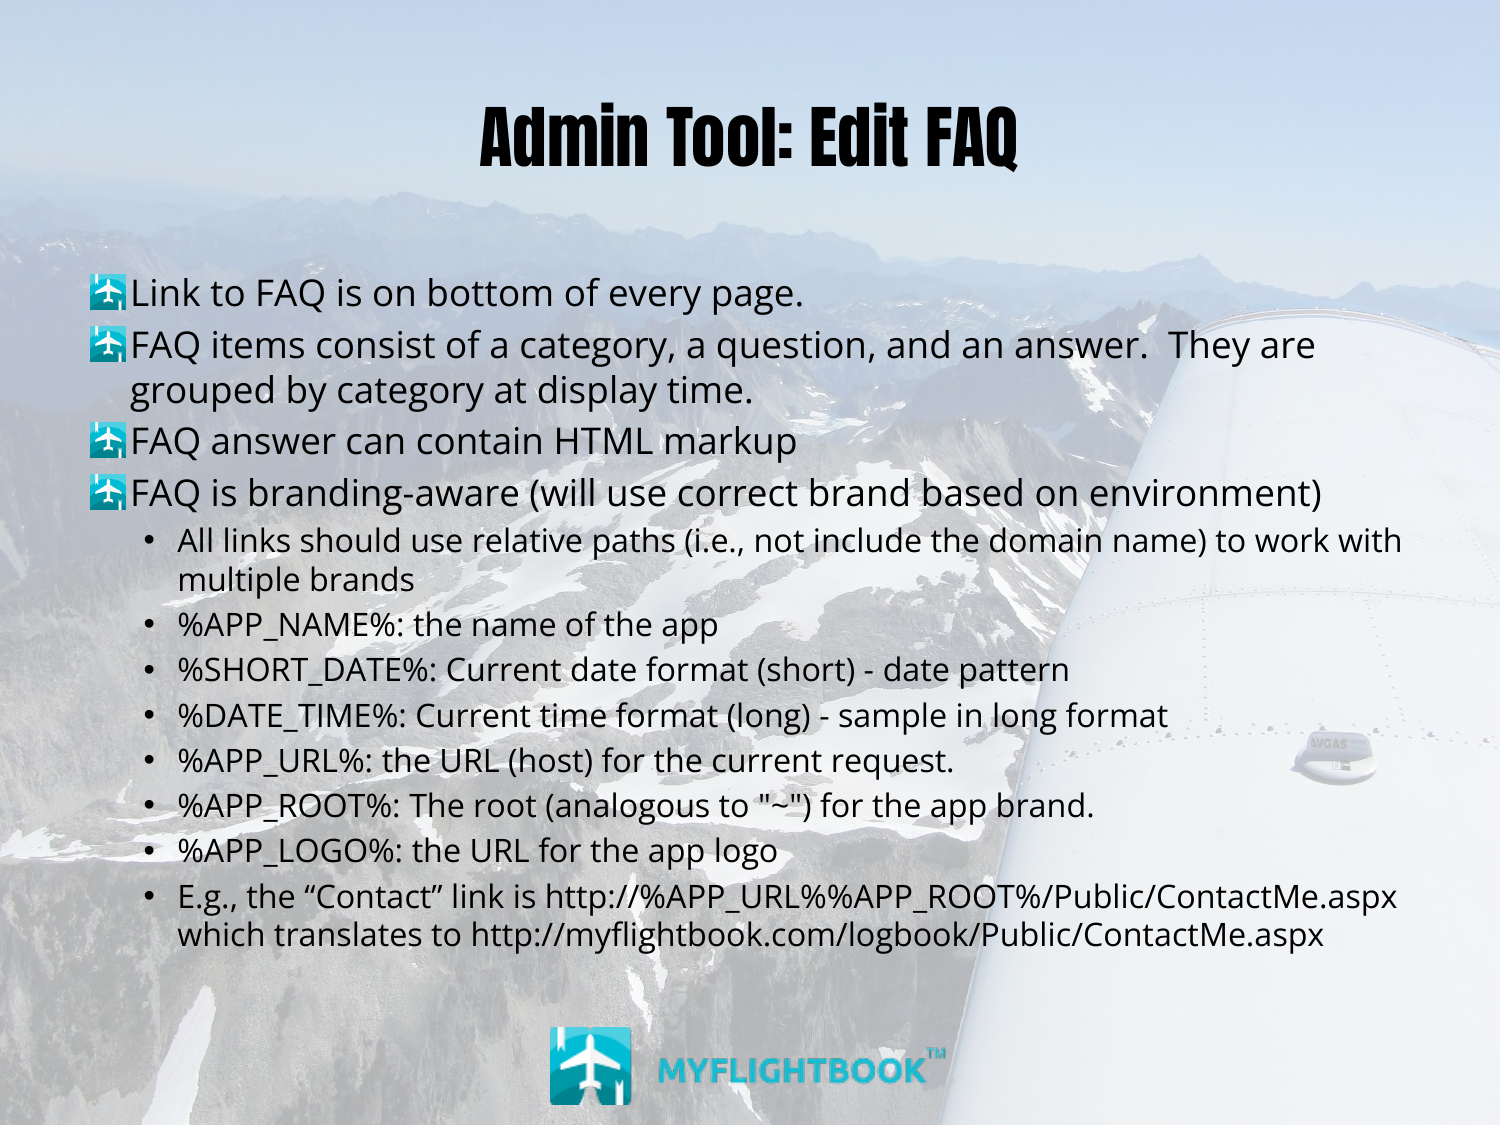

# Admin Tool: Edit FAQ
Link to FAQ is on bottom of every page.
FAQ items consist of a category, a question, and an answer.  They are grouped by category at display time.
FAQ answer can contain HTML markup
FAQ is branding-aware (will use correct brand based on environment)
All links should use relative paths (i.e., not include the domain name) to work with multiple brands
%APP_NAME%: the name of the app
%SHORT_DATE%: Current date format (short) - date pattern
%DATE_TIME%: Current time format (long) - sample in long format
%APP_URL%: the URL (host) for the current request.
%APP_ROOT%: The root (analogous to "~") for the app brand.
%APP_LOGO%: the URL for the app logo
E.g., the “Contact” link is http://%APP_URL%%APP_ROOT%/Public/ContactMe.aspx which translates to http://myflightbook.com/logbook/Public/ContactMe.aspx